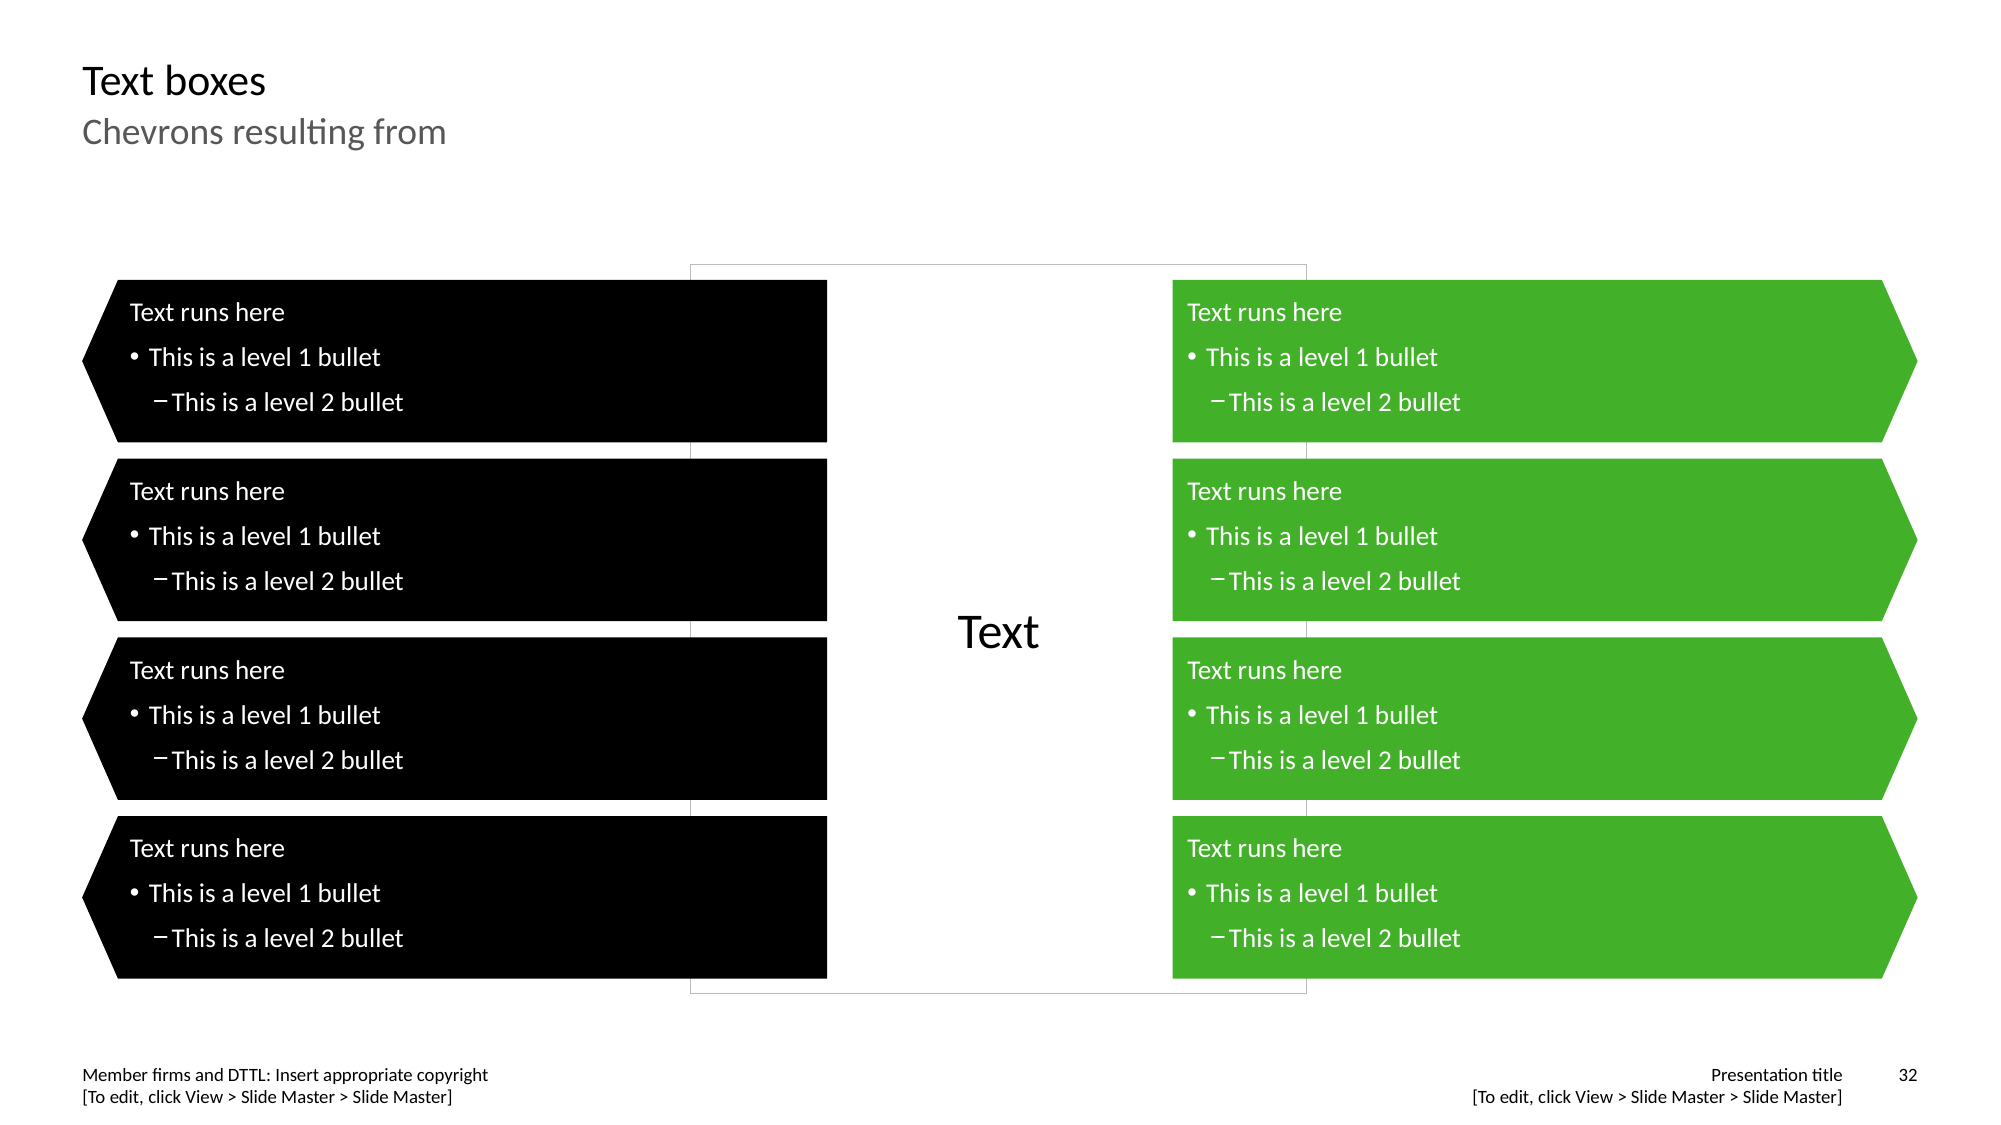

# Text boxes
Chevrons resulting from
Text
Text runs here
This is a level 1 bullet
This is a level 2 bullet
Text runs here
This is a level 1 bullet
This is a level 2 bullet
Text runs here
This is a level 1 bullet
This is a level 2 bullet
Text runs here
This is a level 1 bullet
This is a level 2 bullet
Text runs here
This is a level 1 bullet
This is a level 2 bullet
Text runs here
This is a level 1 bullet
This is a level 2 bullet
Text runs here
This is a level 1 bullet
This is a level 2 bullet
Text runs here
This is a level 1 bullet
This is a level 2 bullet